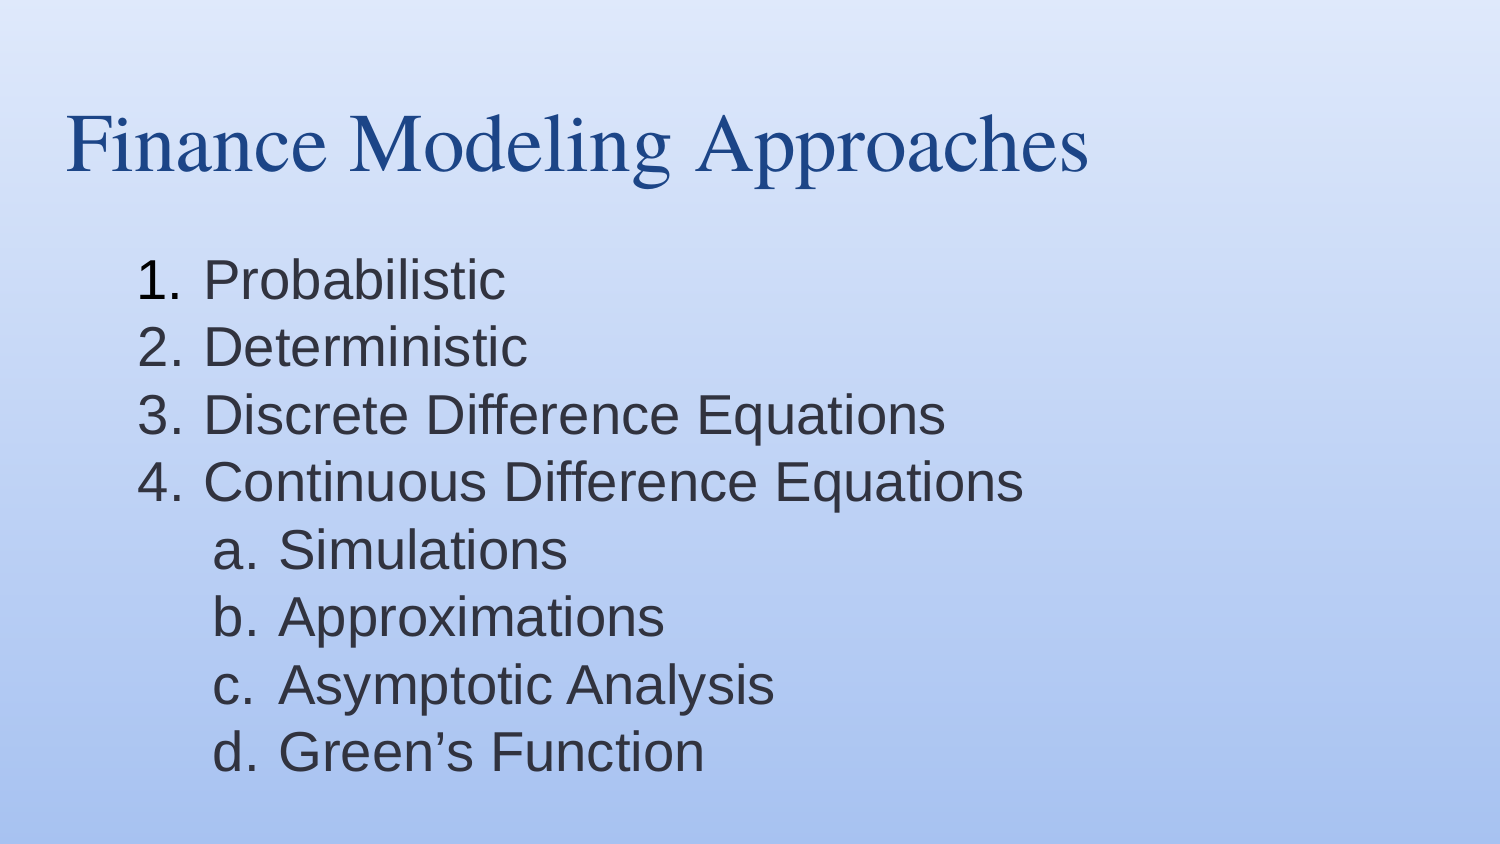

# Finance Modeling Approaches
Probabilistic
Deterministic
Discrete Difference Equations
Continuous Difference Equations
Simulations
Approximations
Asymptotic Analysis
Green’s Function